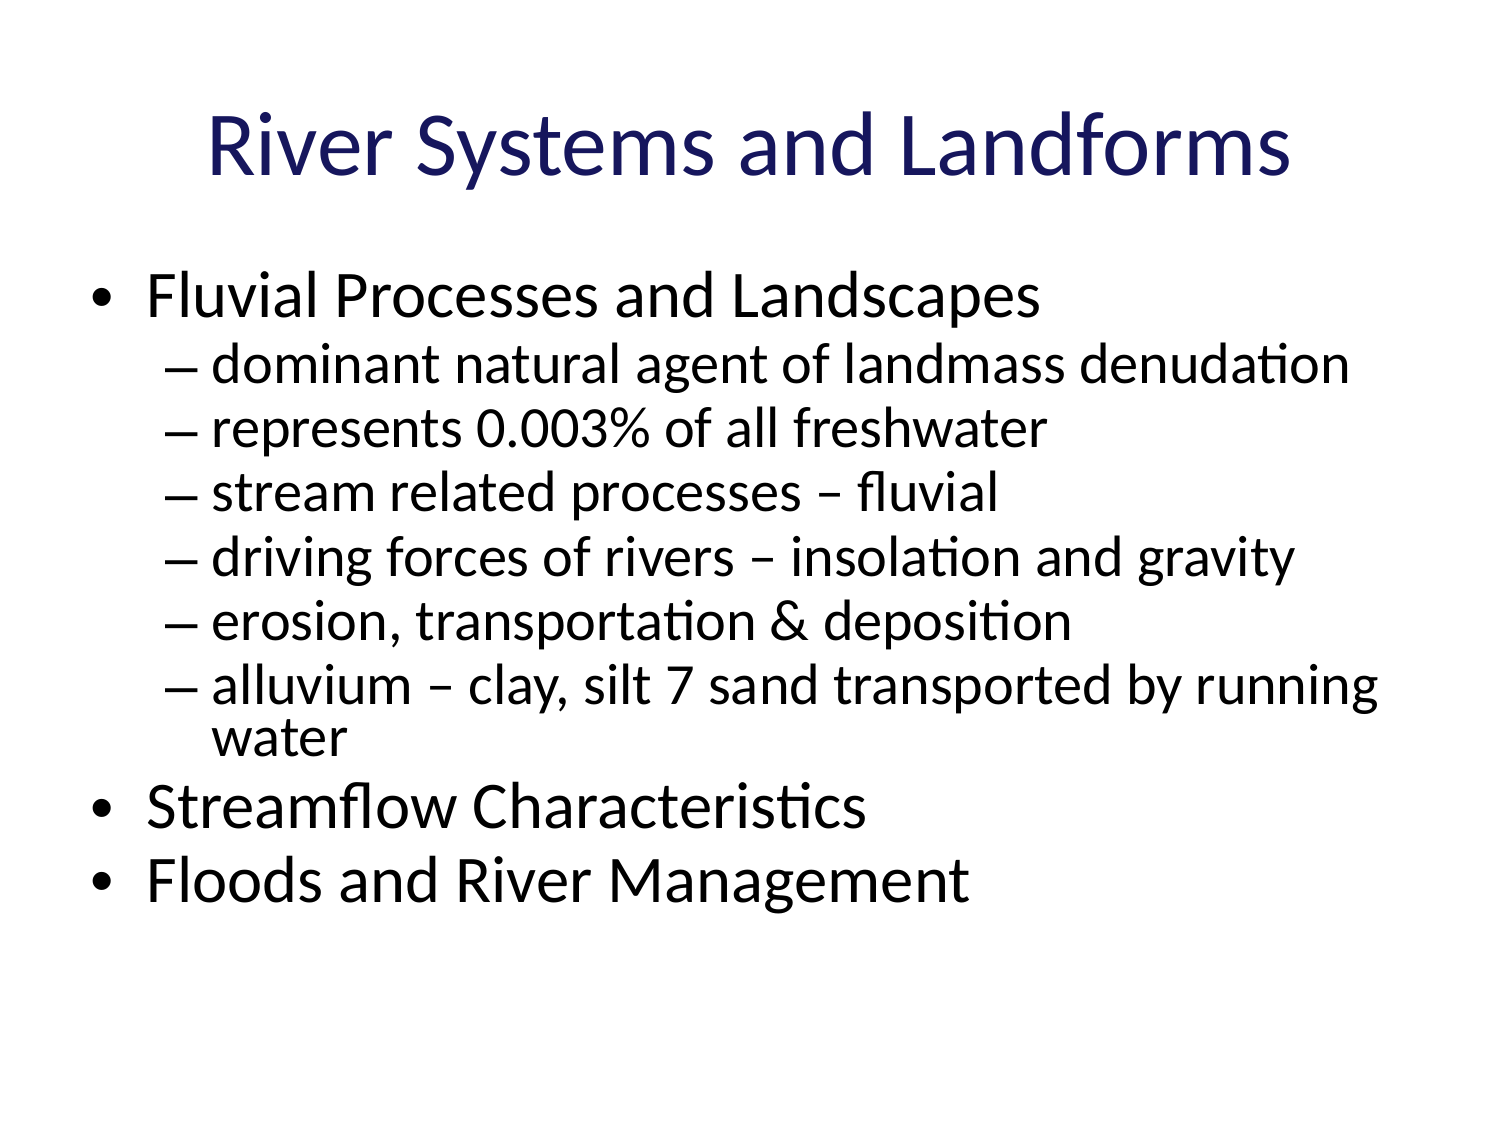

# River Systems and Landforms
Fluvial Processes and Landscapes
dominant natural agent of landmass denudation
represents 0.003% of all freshwater
stream related processes – fluvial
driving forces of rivers – insolation and gravity
erosion, transportation & deposition
alluvium – clay, silt 7 sand transported by running water
Streamflow Characteristics
Floods and River Management